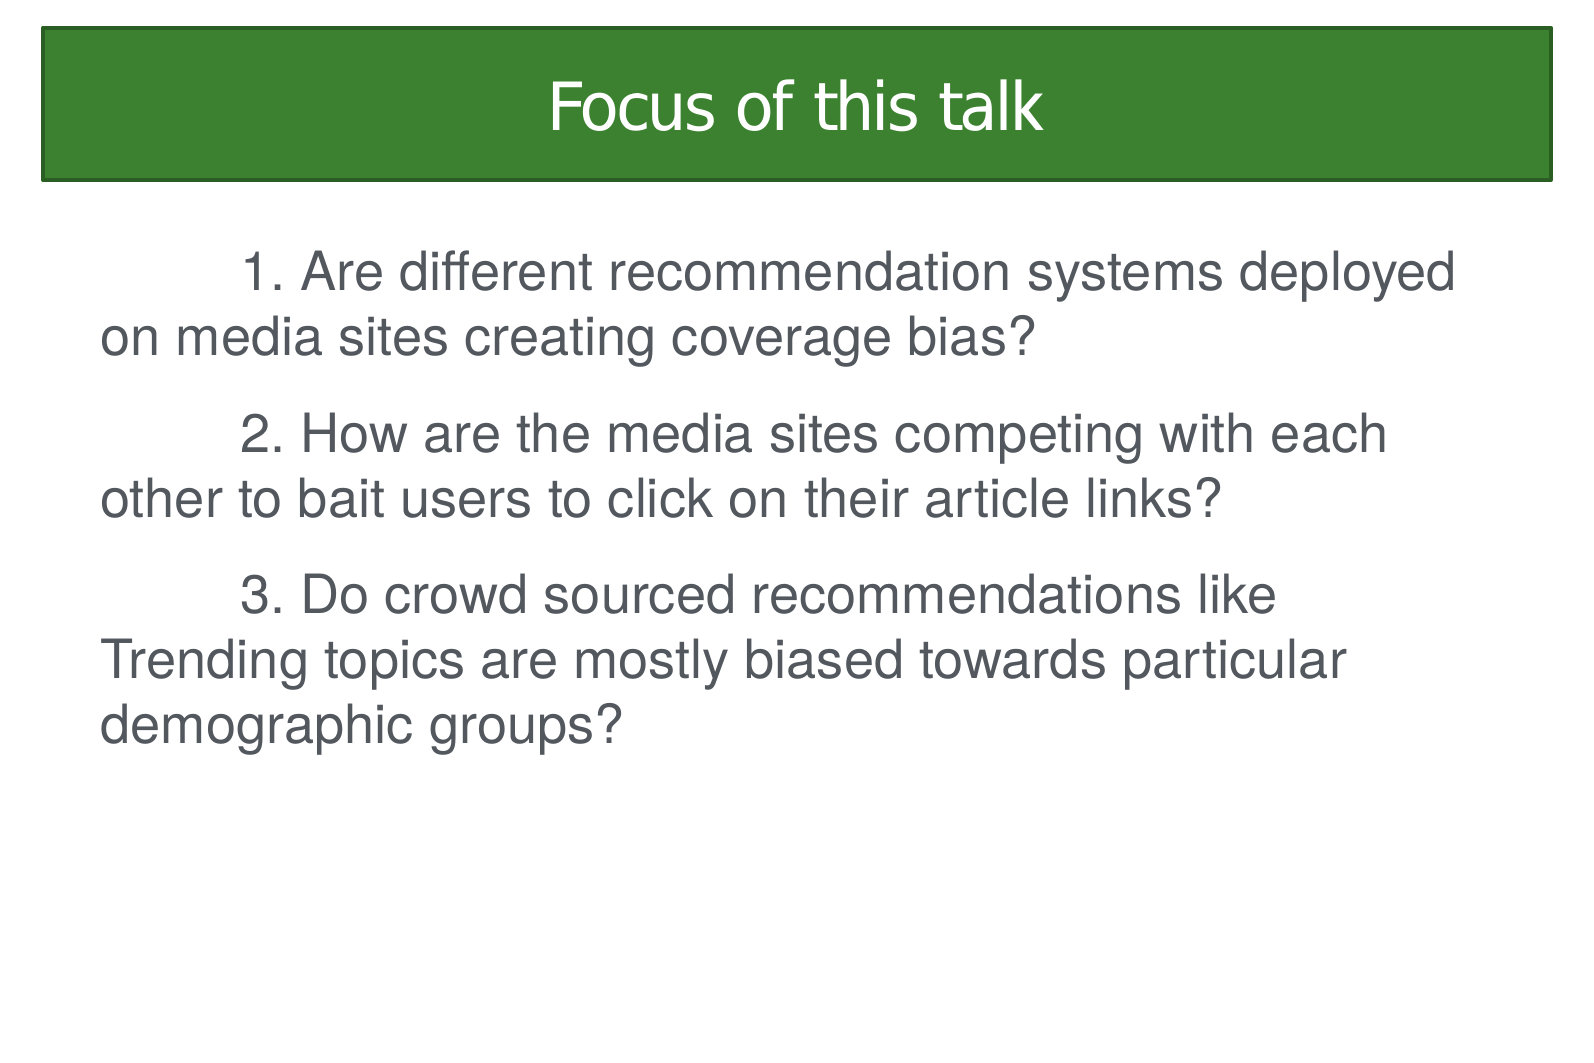

# Focus of this talk
1. Are different recommendation systems deployed on media sites creating coverage bias?
2. How are the media sites competing with each other to bait users to click on their article links?
3. Do crowd sourced recommendations like Trending topics are mostly biased towards particular demographic groups?